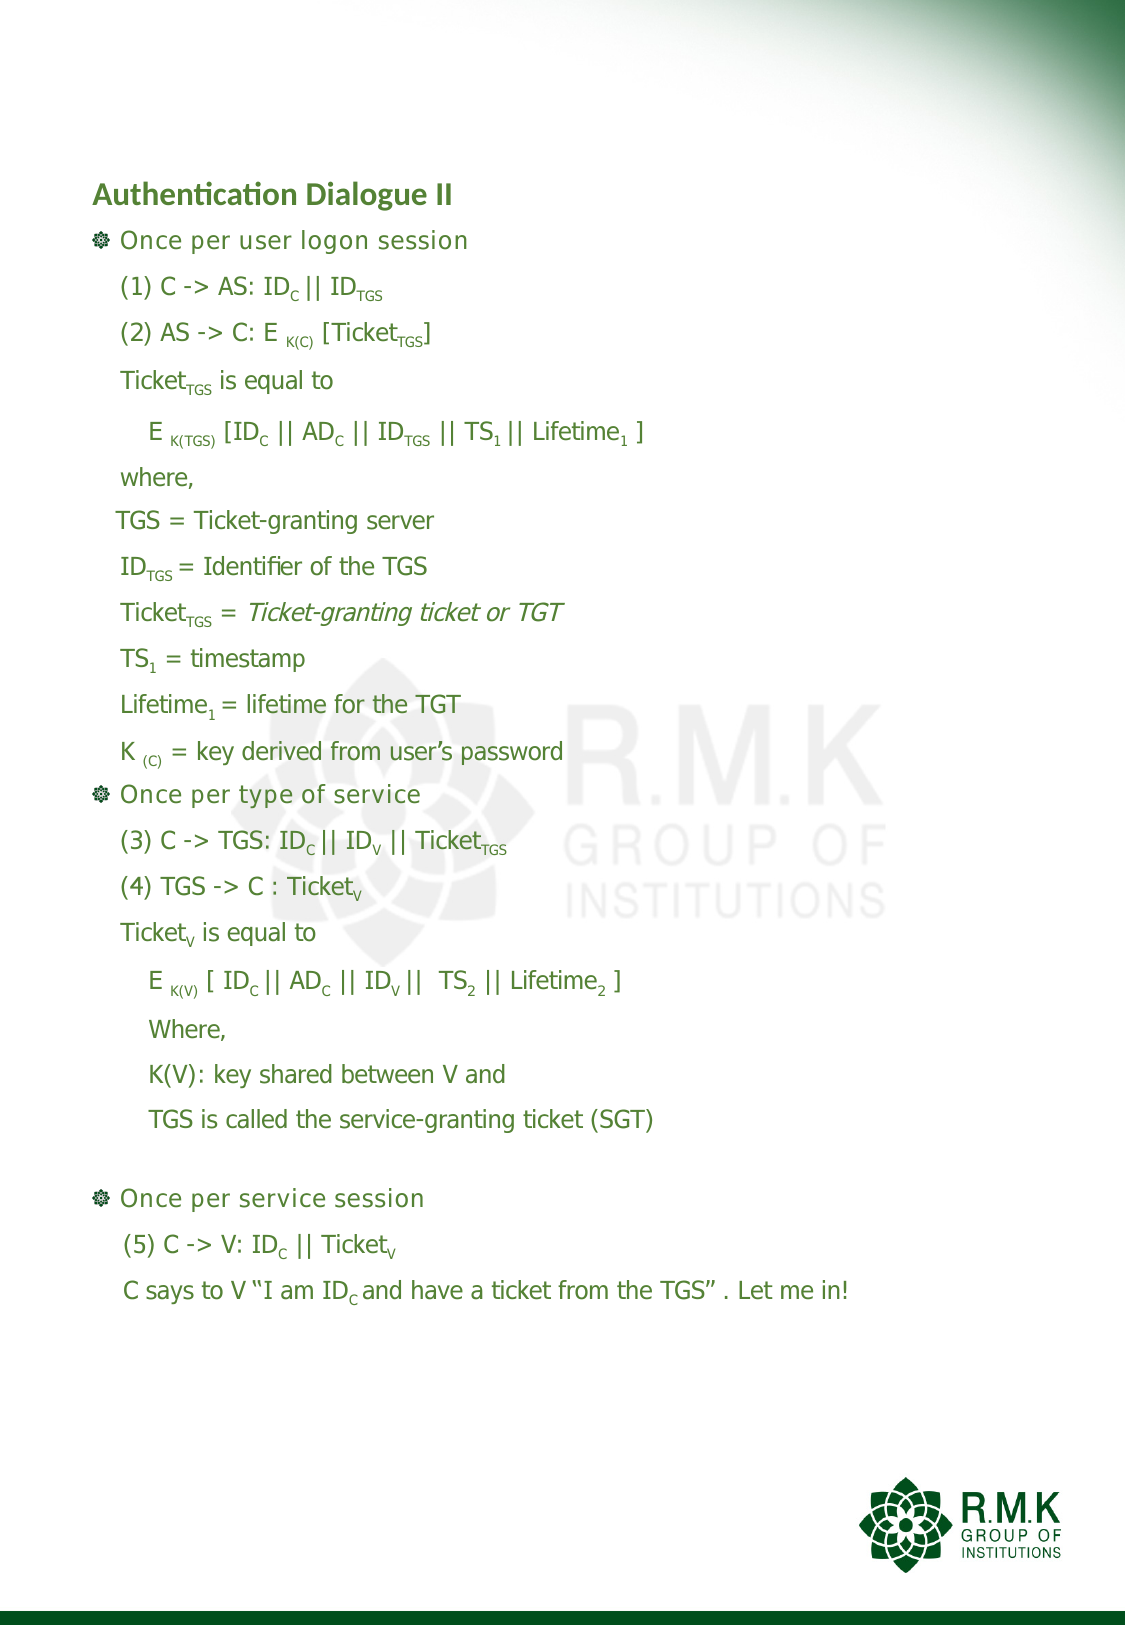

#
Authentication Dialogue II
Once per user logon session
	(1) C -> AS: IDC || IDTGS
	(2) AS -> C: E K(C) [TicketTGS]
	TicketTGS is equal to
E K(TGS) [IDC || ADC || IDTGS || TS1 || Lifetime1 ]
	where,
   TGS = Ticket-granting server
	IDTGS = Identifier of the TGS
	TicketTGS = Ticket-granting ticket or TGT
	TS1 = timestamp
	Lifetime1 = lifetime for the TGT
	K (C) = key derived from user’s password
Once per type of service
	(3) C -> TGS: IDC || IDV || TicketTGS
	(4) TGS -> C : TicketV
	TicketV is equal to
E K(V) [ IDC || ADC || IDV ||  TS2 || Lifetime2 ]
Where,
K(V): key shared between V and
TGS is called the service-granting ticket (SGT)

Once per service session
    (5) C -> V: IDC || TicketV
    C says to V “I am IDC and have a ticket from the TGS” . Let me in!